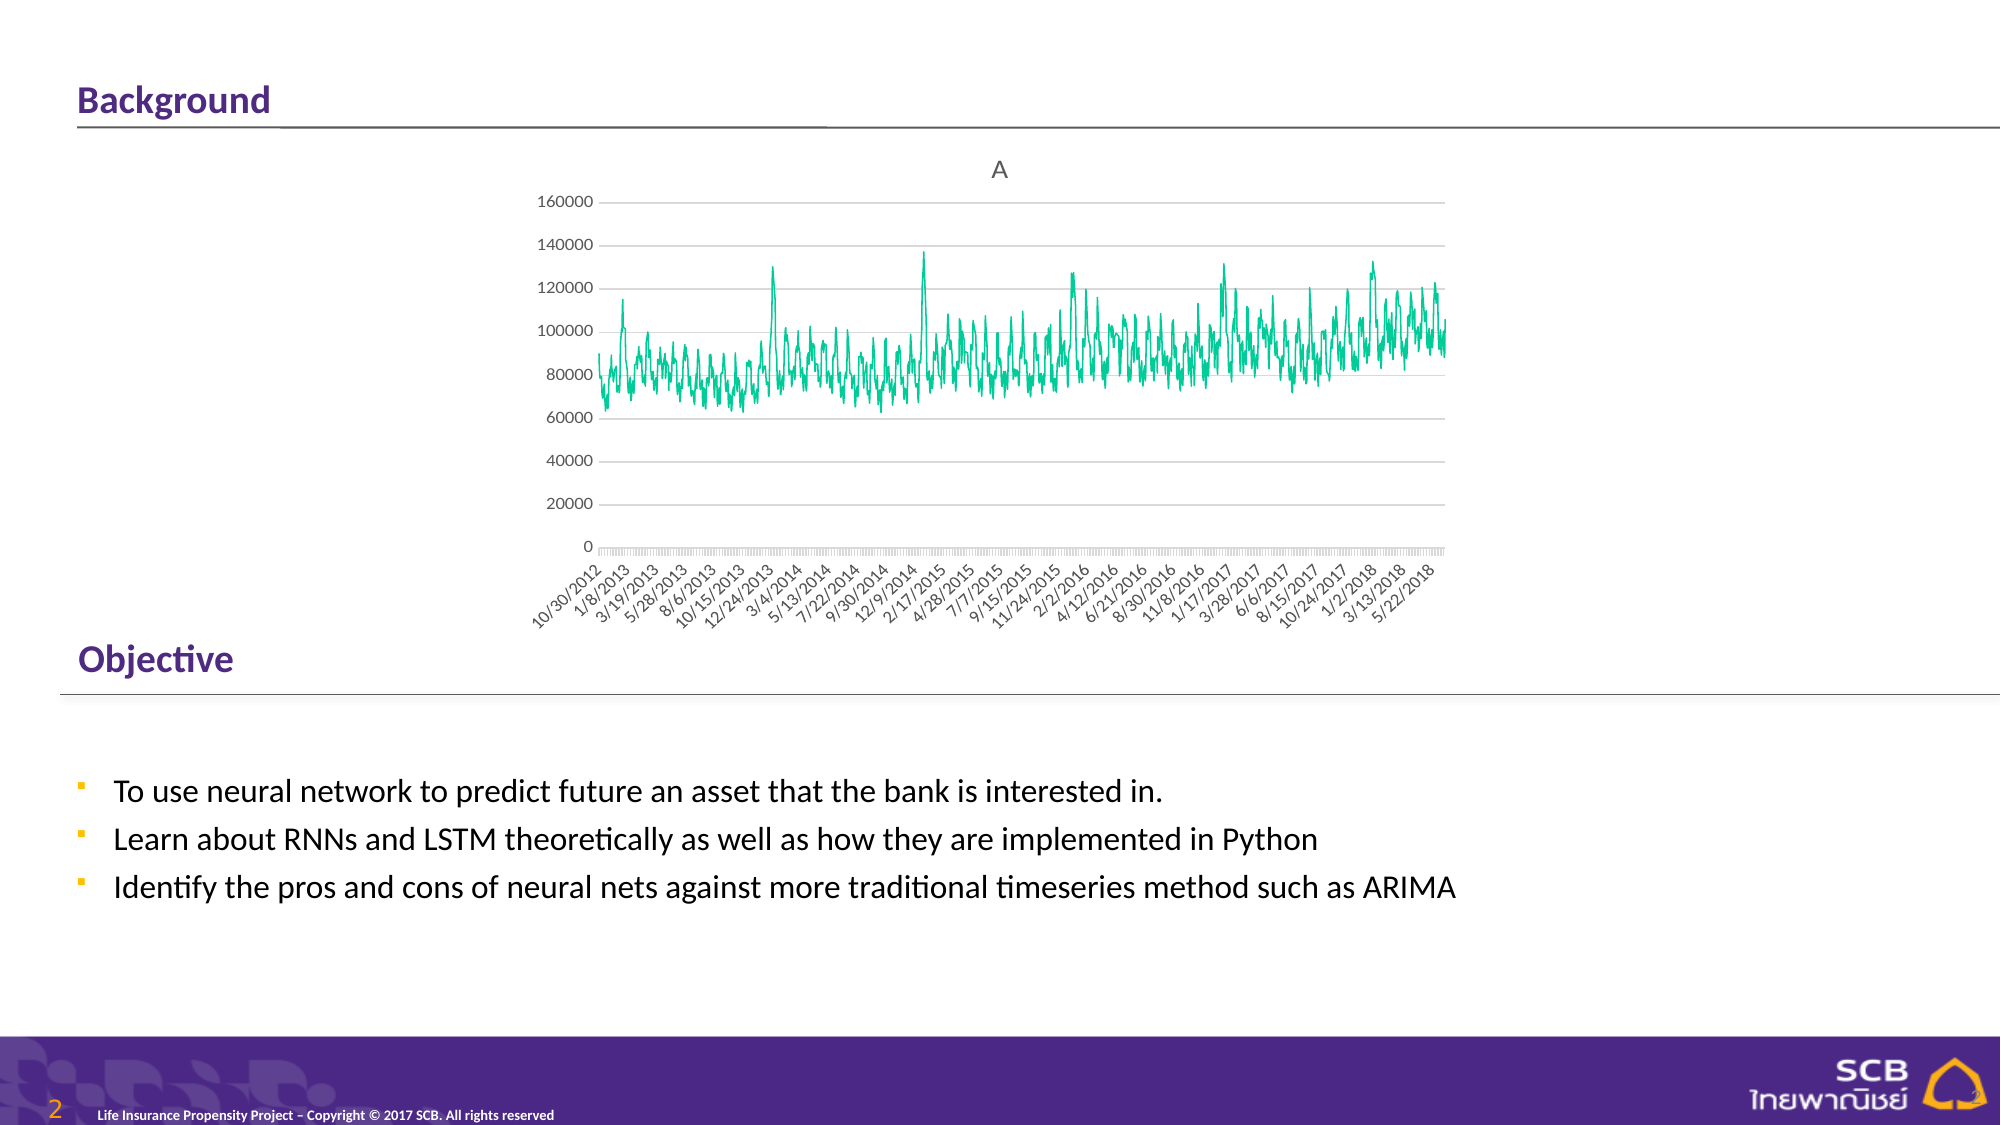

# Background

### Chart:

| Category | A |
|---|---|
| 41212 | 89999.7228325499 |
| 41213 | 82653.0818826299 |
| 41214 | 79489.31486853 |
| 41215 | 78701.48628129 |
| 41218 | 79596.9451894799 |
| 41219 | 72734.43771288 |
| 41220 | 70496.1998622599 |
| 41221 | 69563.54746578 |
| 41222 | 71378.55496056 |
| 41225 | 76044.39027366 |
| 41226 | 69679.84884684 |
| 41227 | 66979.41320196 |
| 41228 | 63564.56184075 |
| 41229 | 66742.52337852 |
| 41232 | 71208.4007223599 |
| 41233 | 64641.1556585099 |
| 41234 | 64996.5789728699 |
| 41235 | 69862.0421784899 |
| 41236 | 77802.4190014199 |
| 41239 | 83078.3772013199 |
| 41240 | 79373.7294477599 |
| 41241 | 82842.9153313799 |
| 41242 | 89519.48298606 |
| 41243 | 83456.2333557299 |
| 41246 | 80228.1334623899 |
| 41247 | 77091.23627763 |
| 41249 | 80205.54720624 |
| 41250 | 82469.5059553499 |
| 41254 | 84303.1746553799 |
| 41255 | 74369.7172289999 |
| 41256 | 72310.3828960199 |
| 41257 | 75356.59301436 |
| 41260 | 75320.29132851 |
| 41261 | 72064.60862391 |
| 41262 | 72977.00146005 |
| 41263 | 77789.10317025 |
| 41264 | 94201.75965189 |
| 41267 | 101699.35704855 |
| 41268 | 99843.34267809 |
| 41269 | 111885.049179269 |
| 41270 | 115242.977541959 |
| 41271 | 102404.78480184 |
| 41276 | 101635.319068799 |
| 41277 | 87205.67844753 |
| 41278 | 86610.9083863499 |
| 41281 | 82126.44838923 |
| 41282 | 76180.81156515 |
| 41283 | 72936.74726391 |
| 41284 | 71851.39747149 |
| 41285 | 74896.83202476 |
| 41288 | 79221.81778548 |
| 41289 | 70345.66425951 |
| 41290 | 68352.67833744 |
| 41291 | 69138.5578838699 |
| 41292 | 75284.42779749 |
| 41295 | 77561.0289350399 |
| 41296 | 72256.05062256 |
| 41297 | 71716.54899834 |
| 41298 | 77200.6967991 |
| 41299 | 84988.6567538399 |
| 41302 | 85305.6433617899 |
| 41303 | 86134.8400884599 |
| 41304 | 88781.3099154899 |
| 41305 | 83111.11121532 |
| 41306 | 85788.71096058 |
| 41309 | 93440.25851346 |
| 41310 | 88955.6426138999 |
| 41311 | 90359.18461596 |
| 41312 | 87362.38981389 |
| 41313 | 86165.01838773 |
| 41316 | 89172.6066306 |
| 41317 | 79868.72793525 |
| 41318 | 77165.14884738 |
| 41319 | 76766.3475493799 |
| 41320 | 77814.50605356 |
| 41323 | 80346.07776003 |
| 41324 | 76149.35010066 |
| 41325 | 75113.27096136 |
| 41326 | 84605.0750862 |
| 41327 | 95325.6456786299 |
| 41331 | 100185.46360371 |
| 41332 | 97974.1868189399 |
| 41333 | 88320.12583665 |
| 41334 | 91874.9712436799 |
| 41337 | 91705.23025077 |
| 41338 | 82323.75690333 |
| 41339 | 81408.83598735 |
| 41340 | 78067.74076929 |
| 41341 | 81606.53176707 |
| 41344 | 81793.44731928 |
| 41345 | 74400.34209999 |
| 41346 | 73161.09354345 |
| 41347 | 75117.5381775299 |
| 41348 | 76997.93150856 |
| 41351 | 78982.1054450699 |
| 41352 | 74314.00746885 |
| 41353 | 71403.9389125499 |
| 41354 | 76033.3413153899 |
| 41355 | 87490.5532730399 |
| 41358 | 87128.1956629499 |
| 41359 | 85141.6734058199 |
| 41360 | 87268.2897095699 |
| 41361 | 93163.7581155299 |
| 41364 | 84622.49042319 |
| 41365 | 85703.06543175 |
| 41366 | 78650.66353782 |
| 41367 | 79445.4783477 |
| 41368 | 83800.6767545399 |
| 41369 | 85784.2137550499 |
| 41373 | 90263.73264993 |
| 41374 | 78693.1031435099 |
| 41375 | 79838.097108 |
| 41376 | 86646.1452344399 |
| 41381 | 84280.35615672 |
| 41382 | 73091.32341894 |
| 41383 | 81514.4066870099 |
| 41386 | 80557.11765966 |
| 41387 | 76963.9034124899 |
| 41388 | 77906.14980789 |
| 41389 | 81144.3645199799 |
| 41390 | 87658.34002794 |
| 41393 | 95579.9408861699 |
| 41394 | 85460.71754475 |
| 41396 | 86263.47681456 |
| 41397 | 87803.44351509 |
| 41401 | 86393.6648110799 |
| 41402 | 74719.2082678799 |
| 41403 | 71164.7800808099 |
| 41404 | 74439.26552577 |
| 41407 | 76679.52809703 |
| 41408 | 72821.16110856 |
| 41409 | 67893.72575043 |
| 41410 | 68032.4279607599 |
| 41411 | 72590.7003376499 |
| 41414 | 78403.93578843 |
| 41415 | 73968.8439791999 |
| 41416 | 78212.0926814999 |
| 41417 | 86880.72200484 |
| 41421 | 94360.9842983099 |
| 41422 | 86802.45519798 |
| 41423 | 89321.70457131 |
| 41424 | 93137.51178723 |
| 41425 | 90077.1654639599 |
| 41428 | 88464.42125781 |
| 41429 | 81748.00998102 |
| 41430 | 75164.17303413 |
| 41431 | 75662.1152873699 |
| 41432 | 79564.4274122699 |
| 41435 | 79263.82279098 |
| 41436 | 71824.02398076 |
| 41437 | 70406.57491125 |
| 41438 | 71216.45535501 |
| 41439 | 72937.4073208199 |
| 41442 | 72585.80111598 |
| 41443 | 67924.7033766599 |
| 41444 | 67452.2676767399 |
| 41445 | 66544.3203427199 |
| 41446 | 74695.15256196 |
| 41449 | 80974.6218481199 |
| 41450 | 73908.4852505999 |
| 41451 | 81657.66288936 |
| 41452 | 88363.0798331699 |
| 41453 | 92161.3305627 |
| 41457 | 84525.3666011099 |
| 41458 | 75256.0547437799 |
| 41459 | 73523.3450654099 |
| 41460 | 73958.9572777199 |
| 41463 | 78003.71616939 |
| 41464 | 69720.9178416 |
| 41465 | 65996.5916979 |
| 41466 | 65763.5218885199 |
| 41467 | 74374.11028728 |
| 41470 | 73241.7300101999 |
| 41471 | 65202.6168773099 |
| 41472 | 64524.96581286 |
| 41473 | 70464.6549448499 |
| 41474 | 78714.1698508199 |
| 41478 | 78997.65978885 |
| 41479 | 75223.1573988599 |
| 41480 | 76953.3462549299 |
| 41481 | 89384.1901698899 |
| 41484 | 89802.7904532299 |
| 41485 | 88380.21715749 |
| 41486 | 78931.00790085 |
| 41487 | 79476.6220910399 |
| 41488 | 83955.1082813699 |
| 41491 | 81439.3701273 |
| 41492 | 73944.4393084499 |
| 41493 | 69764.32452096 |
| 41494 | 73488.65732361 |
| 41495 | 77274.84878898 |
| 41498 | 80065.5938436 |
| 41499 | 80065.5938436 |
| 41500 | 68481.72200394 |
| 41501 | 65735.42974584 |
| 41502 | 71143.28368326 |
| 41505 | 74352.91645203 |
| 41506 | 66755.7411933 |
| 41507 | 67080.1591507799 |
| 41508 | 72897.0463975199 |
| 41509 | 80731.5190516199 |
| 41512 | 81585.36599925 |
| 41513 | 80894.5002239999 |
| 41514 | 80894.5002239999 |
| 41515 | 90256.8224697 |
| 41516 | 89963.19290157 |
| 41519 | 82402.1734077 |
| 41520 | 75668.95963884 |
| 41521 | 73020.98281428 |
| 41522 | 72509.40362829 |
| 41523 | 75338.94849879 |
| 41526 | 77894.4251320199 |
| 41527 | 67216.59883335 |
| 41528 | 65179.90040256 |
| 41529 | 67871.41641093 |
| 41530 | 71441.27703306 |
| 41533 | 70068.37786086 |
| 41534 | 63916.5515844899 |
| 41535 | 63541.2858523499 |
| 41536 | 66648.3002860799 |
| 41537 | 72266.54490747 |
| 41540 | 74709.4977013499 |
| 41541 | 71501.24012424 |
| 41542 | 70731.38557692 |
| 41543 | 77184.20822502 |
| 41544 | 90481.0465700999 |
| 41547 | 78920.5976980199 |
| 41548 | 73783.0689381 |
| 41549 | 72542.5423616999 |
| 41550 | 78273.9576459899 |
| 41551 | 79008.39320409 |
| 41554 | 77204.2543483499 |
| 41555 | 68860.29781362 |
| 41556 | 65310.19753968 |
| 41557 | 66462.9690263099 |
| 41558 | 70962.5459052899 |
| 41561 | 73778.55650253 |
| 41562 | 65997.5775616499 |
| 41563 | 62969.7141782099 |
| 41564 | 65842.10235213 |
| 41565 | 70868.0946859199 |
| 41568 | 72931.12137399 |
| 41569 | 71361.75064032 |
| 41571 | 77660.21861502 |
| 41572 | 86116.3624863899 |
| 41575 | 84426.59349657 |
| 41576 | 85985.3138925899 |
| 41577 | 87163.1664893699 |
| 41578 | 84035.22411153 |
| 41579 | 86571.0647951699 |
| 41582 | 86555.29030371 |
| 41583 | 74435.63982555 |
| 41584 | 72329.2356631799 |
| 41585 | 71117.0795299499 |
| 41586 | 74125.52019729 |
| 41589 | 76173.74349333 |
| 41590 | 69636.44822157 |
| 41591 | 67123.9897005599 |
| 41592 | 69383.98896198 |
| 41593 | 70208.7567458699 |
| 41596 | 73676.31341772 |
| 41597 | 69306.2947772099 |
| 41598 | 67204.2156686399 |
| 41599 | 70425.2221837199 |
| 41600 | 82324.23361554 |
| 41603 | 84765.28578912 |
| 41604 | 83193.2371035 |
| 41605 | 85875.0819422399 |
| 41606 | 93207.99481842 |
| 41607 | 95969.4393257999 |
| 41610 | 88305.2833740599 |
| 41611 | 81151.87231149 |
| 41612 | 82284.5493016499 |
| 41614 | 84122.3205563099 |
| 41617 | 84392.23376889 |
| 41619 | 78125.2958845799 |
| 41620 | 75834.9941118899 |
| 41621 | 77143.4750905799 |
| 41624 | 76635.23229972 |
| 41625 | 71008.64832126 |
| 41626 | 70329.36170466 |
| 41627 | 78127.03516539 |
| 41628 | 91753.01244054 |
| 41631 | 99479.1823387499 |
| 41632 | 103804.38623298 |
| 41633 | 107017.50889416 |
| 41634 | 125165.88665166 |
| 41635 | 130459.65710796 |
| 41641 | 114864.081057599 |
| 41642 | 93594.38438091 |
| 41645 | 88081.31501241 |
| 41646 | 78481.26022329 |
| 41647 | 74864.9610456599 |
| 41648 | 73680.72483744 |
| 41649 | 76809.06679245 |
| 41652 | 82212.57584964 |
| 41653 | 76536.36453933 |
| 41654 | 71325.1134419099 |
| 41655 | 71204.49653001 |
| 41656 | 75980.6755584899 |
| 41659 | 79773.32881713 |
| 41660 | 76174.44534933 |
| 41661 | 73377.37119528 |
| 41662 | 78053.8160526 |
| 41663 | 91151.0621488499 |
| 41666 | 101806.68563829 |
| 41667 | 102145.355712719 |
| 41668 | 95987.56497603 |
| 41669 | 98903.60800938 |
| 41670 | 98923.86263388 |
| 41673 | 93838.72677762 |
| 41674 | 86989.34254101 |
| 41675 | 80423.6628215099 |
| 41676 | 82734.4796219399 |
| 41677 | 81391.72401342 |
| 41680 | 82084.0625739 |
| 41681 | 74910.66711288 |
| 41682 | 75851.3039236499 |
| 41683 | 80856.16251387 |
| 41687 | 84302.3902246499 |
| 41688 | 79204.09562901 |
| 41689 | 78095.0973116399 |
| 41690 | 80197.1434229399 |
| 41691 | 91078.50498621 |
| 41694 | 93745.01094498 |
| 41695 | 90831.0458762999 |
| 41696 | 92883.990219 |
| 41697 | 100743.47573709 |
| 41698 | 94017.39227238 |
| 41701 | 90632.10801279 |
| 41702 | 84802.05137226 |
| 41703 | 79170.6361347 |
| 41704 | 81823.01967642 |
| 41705 | 81265.9031056499 |
| 41708 | 83670.97861578 |
| 41709 | 75880.38610125 |
| 41710 | 72848.37174591 |
| 41711 | 75423.6398250599 |
| 41712 | 80313.50965788 |
| 41715 | 79362.6262276499 |
| 41716 | 74640.9313774799 |
| 41717 | 72848.7181980899 |
| 41718 | 75337.98333 |
| 41719 | 88268.9695185599 |
| 41722 | 90540.96083061 |
| 41723 | 85126.8912238199 |
| 41724 | 85681.0070957699 |
| 41725 | 91195.6473541499 |
| 41726 | 102888.337136099 |
| 41729 | 94479.2714523599 |
| 41730 | 89366.69806101 |
| 41731 | 86880.67972443 |
| 41732 | 89023.83371904 |
| 41733 | 94886.5864559399 |
| 41737 | 93510.6228672299 |
| 41738 | 82162.10955768 |
| 41739 | 81951.6528651299 |
| 41740 | 85557.61683084 |
| 41745 | 85002.22690083 |
| 41746 | 77235.03517731 |
| 41747 | 78709.44556038 |
| 41750 | 79331.31045717 |
| 41751 | 74635.05187245 |
| 41752 | 75353.0238141299 |
| 41753 | 81230.8263197999 |
| 41754 | 92912.8736276099 |
| 41757 | 95731.5194997299 |
| 41758 | 96322.60905246 |
| 41759 | 90675.06858858 |
| 41761 | 94713.7569252 |
| 41765 | 94168.33162431 |
| 41766 | 79315.52244402 |
| 41767 | 76408.76734692 |
| 41768 | 79592.46759534 |
| 41771 | 82107.00623037 |
| 41773 | 80339.47707795 |
| 41774 | 74314.2024224999 |
| 41775 | 76132.01054052 |
| 41778 | 79973.2330338 |
| 41779 | 72678.28359705 |
| 41780 | 71699.3043894899 |
| 41781 | 74045.16731091 |
| 41782 | 88759.34614416 |
| 41785 | 90043.76577837 |
| 41786 | 88609.39628664 |
| 41787 | 91439.2512630599 |
| 41788 | 99378.23587173 |
| 41789 | 102363.55643562 |
| 41792 | 92884.6354363499 |
| 41793 | 87210.81773991 |
| 41794 | 80966.1468840599 |
| 41795 | 76754.13966111 |
| 41796 | 78851.7517701 |
| 41799 | 81641.7597545399 |
| 41800 | 73168.70478333 |
| 41801 | 69925.3242871799 |
| 41802 | 70625.34392325 |
| 41803 | 74218.08950706 |
| 41806 | 75057.75235482 |
| 41807 | 68289.0048189 |
| 41808 | 67081.27610793 |
| 41809 | 70350.10605366 |
| 41810 | 78042.9409177499 |
| 41813 | 81559.9520230199 |
| 41814 | 80233.8114281999 |
| 41815 | 78723.12342033 |
| 41816 | 86189.1252375599 |
| 41817 | 101201.74600395 |
| 41820 | 94796.43314613 |
| 41822 | 86186.0989344299 |
| 41823 | 80985.8223274799 |
| 41824 | 81307.04339442 |
| 41827 | 80134.1605779599 |
| 41828 | 73902.8409075 |
| 41829 | 74614.6943907 |
| 41830 | 77965.78580949 |
| 41834 | 80121.0105069599 |
| 41835 | 69697.93299396 |
| 41836 | 65510.0438803499 |
| 41837 | 65847.52197873 |
| 41838 | 72089.6756547 |
| 41841 | 75174.61743858 |
| 41842 | 70188.97166388 |
| 41843 | 70680.5975626499 |
| 41844 | 77812.85042466 |
| 41845 | 88720.6820937299 |
| 41848 | 88635.9047600699 |
| 41849 | 89373.7872633299 |
| 41850 | 90839.58348981 |
| 41851 | 85666.1197775999 |
| 41852 | 88762.46110431 |
| 41855 | 88384.37655075 |
| 41856 | 76699.40917641 |
| 41857 | 74194.22315058 |
| 41858 | 79589.35449495 |
| 41859 | 80375.2296318 |
| 41864 | 86198.8906390499 |
| 41865 | 74323.20268131 |
| 41866 | 71124.92693232 |
| 41869 | 73074.0915144 |
| 41870 | 69519.4456716899 |
| 41871 | 67147.12881279 |
| 41872 | 72260.18160213 |
| 41873 | 85108.1126659799 |
| 41876 | 84817.51519908 |
| 41877 | 83076.45782508 |
| 41878 | 85044.4288966499 |
| 41879 | 91176.8923653 |
| 41880 | 97517.44298454 |
| 41883 | 88665.14517108 |
| 41884 | 78376.4744499299 |
| 41885 | 76589.96272095 |
| 41886 | 77963.3639251799 |
| 41887 | 73762.6378373999 |
| 41890 | 80075.44160325 |
| 41891 | 70748.63627874 |
| 41892 | 66496.13702745 |
| 41893 | 68994.88073712 |
| 41894 | 72807.34202559 |
| 41897 | 73369.1756838899 |
| 41898 | 65276.72142042 |
| 41899 | 62811.5083187099 |
| 41900 | 66808.7727557999 |
| 41901 | 74762.82988698 |
| 41904 | 77167.7603149499 |
| 41905 | 73070.8967748 |
| 41906 | 76125.90325116 |
| 41907 | 78738.1921460699 |
| 41908 | 95795.40063654 |
| 41911 | 97337.1629236499 |
| 41912 | 81706.7764352699 |
| 41913 | 76603.81565718 |
| 41914 | 79268.8596480299 |
| 41915 | 83759.28717414 |
| 41918 | 84206.2086265799 |
| 41919 | 75847.6494311999 |
| 41920 | 72299.13947667 |
| 41921 | 73215.8333670299 |
| 41922 | 74366.18554809 |
| 41925 | 78389.0693214 |
| 41926 | 71348.4377135099 |
| 41927 | 66264.8842914299 |
| 41928 | 68547.55851408 |
| 41929 | 73341.8086397399 |
| 41932 | 76389.90701298 |
| 41933 | 70765.08565326 |
| 41934 | 78816.66248862 |
| 41936 | 90783.63973209 |
| 41939 | 91018.06214985 |
| 41940 | 85178.0308343099 |
| 41941 | 87841.31063052 |
| 41942 | 92552.1620180399 |
| 41943 | 93968.8641196199 |
| 41946 | 90584.2457416199 |
| 41947 | 82088.15914509 |
| 41948 | 75880.1133362399 |
| 41949 | 76612.79314326 |
| 41950 | 78745.6871276399 |
| 41953 | 79303.0066691399 |
| 41954 | 71854.88341101 |
| 41955 | 68908.95381492 |
| 41956 | 70934.97375492 |
| 41957 | 74020.87518597 |
| 41960 | 73621.17166269 |
| 41961 | 69196.91504262 |
| 41962 | 66964.88209479 |
| 41963 | 69249.7891256399 |
| 41964 | 84493.62832386 |
| 41967 | 86488.58227944 |
| 41968 | 80950.72273257 |
| 41969 | 85477.7454423899 |
| 41970 | 93500.2243614 |
| 41971 | 99091.3246854899 |
| 41974 | 88712.2983508499 |
| 41975 | 81157.43714334 |
| 41976 | 83150.31685296 |
| 41977 | 87039.00183777 |
| 41981 | 87636.92729013 |
| 41982 | 77158.0160577 |
| 41984 | 74711.95095246 |
| 41985 | 76080.1604646899 |
| 41988 | 76163.52568575 |
| 41989 | 69271.82127369 |
| 41990 | 67438.2236430599 |
| 41991 | 72376.16367081 |
| 41992 | 86764.9563870899 |
| 41995 | 85849.89331095 |
| 41996 | 88156.1044290899 |
| 41997 | 97439.2634246399 |
| 41998 | 100858.54762077 |
| 41999 | 120714.31072026 |
| 42002 | 130422.99276285 |
| 42003 | 137238.67903893 |
| 42009 | 105121.92704856 |
| 42010 | 88259.39295552 |
| 42011 | 78750.94507071 |
| 42012 | 77862.50095788 |
| 42013 | 80366.5982254799 |
| 42016 | 82154.0593968 |
| 42017 | 75974.3050812299 |
| 42018 | 72408.32873742 |
| 42019 | 71878.36350636 |
| 42020 | 77932.24983987 |
| 42023 | 80074.0637934899 |
| 42024 | 73967.0241630299 |
| 42025 | 76200.00425205 |
| 42026 | 79636.71607554 |
| 42027 | 91004.42639439 |
| 42030 | 89397.3673229399 |
| 42031 | 87115.70390208 |
| 42032 | 87977.10476004 |
| 42033 | 99416.0312265 |
| 42035 | 95084.01941856 |
| 42037 | 90008.4119599199 |
| 42038 | 84152.21256753 |
| 42039 | 80961.2432927399 |
| 42040 | 80132.7426428399 |
| 42045 | 78572.7371006399 |
| 42046 | 74102.9144570099 |
| 42047 | 84634.45473861 |
| 42048 | 93202.9696775699 |
| 42051 | 91377.1262577899 |
| 42052 | 79130.29259061 |
| 42053 | 76314.83798142 |
| 42054 | 80004.62141775 |
| 42055 | 93688.1294104199 |
| 42058 | 95206.1935383899 |
| 42059 | 95438.7639448499 |
| 42060 | 97213.9532454899 |
| 42061 | 105779.9495901 |
| 42062 | 108498.02383833 |
| 42065 | 97051.7113658099 |
| 42066 | 92355.5327782199 |
| 42068 | 92073.8983560599 |
| 42069 | 96454.4742295499 |
| 42072 | 89682.66488895 |
| 42073 | 79986.59781852 |
| 42074 | 76325.17472346 |
| 42075 | 77229.76234089 |
| 42076 | 83939.1564902399 |
| 42079 | 81536.2157797199 |
| 42080 | 75592.13942646 |
| 42081 | 72804.7301380799 |
| 42082 | 75925.6992568199 |
| 42083 | 86288.8806516599 |
| 42086 | 86594.15938122 |
| 42087 | 83689.8382477199 |
| 42088 | 82918.1236915499 |
| 42089 | 86951.8623729899 |
| 42090 | 106266.12007647 |
| 42093 | 104477.18623782 |
| 42094 | 90750.4707604799 |
| 42095 | 85665.84150087 |
| 42096 | 88233.92827413 |
| 42097 | 100580.894794769 |
| 42101 | 96826.96304895 |
| 42102 | 85928.6623996799 |
| 42103 | 90565.7282379299 |
| 42104 | 91091.72056125 |
| 42110 | 90504.85841928 |
| 42111 | 84022.53666912 |
| 42114 | 82120.08057942 |
| 42115 | 77523.6337591499 |
| 42116 | 74756.53751475 |
| 42117 | 78804.57067305 |
| 42118 | 94288.90649403 |
| 42121 | 94264.11773811 |
| 42122 | 91836.0482470799 |
| 42123 | 105514.832759339 |
| 42124 | 105582.640767359 |
| 42130 | 98258.16244128 |
| 42131 | 83207.4894540599 |
| 42132 | 84226.37893611 |
| 42135 | 83428.6808165699 |
| 42136 | 76581.04358463 |
| 42137 | 72395.6962102199 |
| 42138 | 73440.90996852 |
| 42139 | 76345.9754302199 |
| 42142 | 78566.0188457699 |
| 42143 | 74299.72260402 |
| 42144 | 70364.6032409399 |
| 42145 | 74189.23079907 |
| 42146 | 90506.5395826499 |
| 42149 | 88315.62044529 |
| 42150 | 87290.95027947 |
| 42151 | 89225.8574548199 |
| 42152 | 97137.1921333199 |
| 42153 | 107655.279596879 |
| 42157 | 94189.38664695 |
| 42158 | 82573.17930687 |
| 42159 | 79550.82572787 |
| 42160 | 81823.98701898 |
| 42163 | 85938.16500054 |
| 42164 | 77808.73448934 |
| 42165 | 71536.6038342 |
| 42166 | 73984.1273359799 |
| 42167 | 80536.92373842 |
| 42170 | 79643.2868774999 |
| 42171 | 71322.94372203 |
| 42172 | 69186.2561403599 |
| 42173 | 72167.6174591699 |
| 42174 | 79489.3448923499 |
| 42177 | 82127.64044028 |
| 42178 | 78467.54705805 |
| 42179 | 79872.0640756499 |
| 42180 | 81475.73757396 |
| 42181 | 99518.00726883 |
| 42184 | 99805.65388395 |
| 42185 | 87801.31095762 |
| 42187 | 84894.3926247 |
| 42188 | 88205.48611656 |
| 42191 | 86452.2721524599 |
| 42192 | 78926.5700907299 |
| 42193 | 75224.4438039 |
| 42194 | 75037.4816730599 |
| 42195 | 79170.77535594 |
| 42198 | 81942.4096075499 |
| 42199 | 75530.2888666799 |
| 42200 | 69769.30815285 |
| 42201 | 72574.62556908 |
| 42202 | 81954.2280091499 |
| 42205 | 78642.17997951 |
| 42206 | 75093.73797183 |
| 42207 | 73579.27275768 |
| 42208 | 78667.83536277 |
| 42209 | 92549.83823169 |
| 42212 | 93809.37575451 |
| 42213 | 89449.65154368 |
| 42214 | 96236.4126538799 |
| 42216 | 107231.719504169 |
| 42219 | 94116.72840825 |
| 42220 | 85494.96242445 |
| 42221 | 78277.34888196 |
| 42222 | 79085.66513754 |
| 42223 | 82961.7169007399 |
| 42226 | 82833.33061554 |
| 42227 | 79567.7730584699 |
| 42229 | 80298.63376476 |
| 42230 | 82585.2774436799 |
| 42233 | 81037.85868789 |
| 42234 | 75768.1007184 |
| 42235 | 75229.44933057 |
| 42236 | 77699.93192196 |
| 42237 | 88449.05474829 |
| 42240 | 93045.17386185 |
| 42241 | 88021.06610454 |
| 42242 | 88771.9834362299 |
| 42243 | 94691.1630706799 |
| 42244 | 109831.52623104 |
| 42247 | 96387.46187421 |
| 42248 | 89389.29550584 |
| 42249 | 85381.4076400499 |
| 42250 | 85559.3818173899 |
| 42251 | 87325.98612612 |
| 42254 | 86245.19894712 |
| 42255 | 79162.84160136 |
| 42256 | 73992.31734375 |
| 42257 | 72100.6343723399 |
| 42258 | 78065.68434912 |
| 42261 | 80839.29423537 |
| 42262 | 72685.75562229 |
| 42263 | 70172.96636697 |
| 42264 | 71083.9464240599 |
| 42265 | 79333.41211575 |
| 42268 | 80018.9871812399 |
| 42269 | 75156.87468126 |
| 42270 | 75865.48665651 |
| 42271 | 81667.0777791299 |
| 42272 | 99132.89051355 |
| 42275 | 99944.60048445 |
| 42276 | 98131.6299387 |
| 42277 | 88233.2024724299 |
| 42278 | 87006.94906476 |
| 42279 | 88693.17395361 |
| 42282 | 89838.8209380599 |
| 42283 | 81729.20311809 |
| 42284 | 76606.69042692 |
| 42285 | 76557.80910603 |
| 42286 | 80525.1865681499 |
| 42289 | 81009.55362639 |
| 42290 | 76679.04599616 |
| 42291 | 73086.15045891 |
| 42292 | 71652.7943566199 |
| 42293 | 78765.4533240899 |
| 42296 | 80791.63446327 |
| 42297 | 75690.1859929799 |
| 42298 | 80178.99286413 |
| 42299 | 97580.82693045 |
| 42303 | 98586.6343965899 |
| 42304 | 92141.36592762 |
| 42305 | 89558.0133468 |
| 42306 | 97731.43692096 |
| 42307 | 102113.17061649 |
| 42311 | 89421.02485596 |
| 42312 | 103611.33864354 |
| 42313 | 76926.4055126399 |
| 42314 | 83045.9424348 |
| 42317 | 85026.3445019999 |
| 42318 | 76355.8165364399 |
| 42319 | 72914.94180828 |
| 42320 | 72896.43321774 |
| 42321 | 78482.05137684 |
| 42324 | 78710.1767735999 |
| 42325 | 73143.15824316 |
| 42326 | 72275.24973969 |
| 42327 | 75587.72875254 |
| 42328 | 85452.28914084 |
| 42331 | 88670.0954695199 |
| 42332 | 86671.48413534 |
| 42333 | 84018.8122695599 |
| 42334 | 93119.89802655 |
| 42335 | 110435.28204102 |
| 42338 | 94631.8160509799 |
| 42339 | 87972.5448528899 |
| 42340 | 84177.73972053 |
| 42341 | 87457.4945073599 |
| 42342 | 93385.56311952 |
| 42346 | 96222.5010347399 |
| 42347 | 85025.9896370099 |
| 42349 | 89107.3413976499 |
| 42352 | 87134.8593197399 |
| 42353 | 76477.9939686 |
| 42354 | 74582.43007152 |
| 42355 | 76269.11082864 |
| 42356 | 90215.8767413999 |
| 42359 | 93951.7597161599 |
| 42360 | 92680.61982636 |
| 42361 | 99035.15424039 |
| 42362 | 113689.59498087 |
| 42363 | 127389.18821082 |
| 42366 | 116169.67960335 |
| 42367 | 121983.257196329 |
| 42368 | 127719.02704389 |
| 42373 | 111724.971860969 |
| 42374 | 95119.6077059399 |
| 42375 | 88643.2253583 |
| 42376 | 82747.5142527 |
| 42377 | 87129.2766107099 |
| 42380 | 86055.7231115399 |
| 42381 | 79969.37223096 |
| 42382 | 76669.89825903 |
| 42383 | 78157.2020534099 |
| 42384 | 81801.95950566 |
| 42387 | 83272.13594943 |
| 42388 | 78919.7752549799 |
| 42389 | 76763.1064864799 |
| 42390 | 82184.14603347 |
| 42391 | 97158.5347452 |
| 42394 | 95946.41024454 |
| 42395 | 93231.55415067 |
| 42396 | 97763.6082449699 |
| 42397 | 109661.68574184 |
| 42398 | 120047.030416139 |
| 42401 | 108776.553578999 |
| 42402 | 103085.500806629 |
| 42403 | 99045.9816211499 |
| 42404 | 98471.15926437 |
| 42405 | 96246.65248542 |
| 42408 | 93996.30836787 |
| 42409 | 86245.25505492 |
| 42410 | 80431.29740655 |
| 42411 | 80358.08105496 |
| 42415 | 88040.61626628 |
| 42416 | 81156.92251278 |
| 42417 | 77520.62801079 |
| 42418 | 83611.1972395799 |
| 42419 | 99049.40570442 |
| 42423 | 99855.62966766 |
| 42424 | 96838.60755672 |
| 42425 | 99686.4274571399 |
| 42426 | 116192.3501718 |
| 42429 | 102681.638492489 |
| 42430 | 96191.55742086 |
| 42431 | 91666.13912154 |
| 42432 | 89813.8579263899 |
| 42433 | 95620.2395463899 |
| 42436 | 91465.01463003 |
| 42437 | 82986.0076460699 |
| 42438 | 78559.57561176 |
| 42439 | 78112.4118798 |
| 42440 | 83197.3288038 |
| 42443 | 86575.82905242 |
| 42444 | 77634.4273823999 |
| 42445 | 74149.5754479899 |
| 42446 | 75947.9532618899 |
| 42447 | 84530.44731108 |
| 42450 | 88318.1116727699 |
| 42451 | 80926.63997412 |
| 42452 | 82290.47687451 |
| 42453 | 87595.3348204199 |
| 42454 | 103844.99318694 |
| 42457 | 101599.16406015 |
| 42458 | 100729.80575676 |
| 42459 | 100335.62221902 |
| 42460 | 97610.76618987 |
| 42461 | 103093.0650531 |
| 42464 | 101914.76106468 |
| 42465 | 93024.62574039 |
| 42467 | 93035.33351268 |
| 42468 | 97871.07581199 |
| 42471 | 99401.01794991 |
| 42472 | 99603.1965989099 |
| 42478 | 98148.26509893 |
| 42479 | 86625.57873354 |
| 42480 | 79803.3534697799 |
| 42481 | 96610.5992895599 |
| 42482 | 81023.00354418 |
| 42485 | 96212.28903708 |
| 42486 | 92287.01174295 |
| 42487 | 93988.8346569299 |
| 42488 | 103617.983074169 |
| 42489 | 108240.444095189 |
| 42493 | 102784.55628528 |
| 42494 | 106108.2666909 |
| 42499 | 100158.89484216 |
| 42500 | 83268.9139515 |
| 42501 | 77058.57422634 |
| 42502 | 77628.3784850699 |
| 42503 | 83956.21375779 |
| 42507 | 77703.57227295 |
| 42508 | 80683.2049173 |
| 42509 | 91707.37147902 |
| 42513 | 95389.492137 |
| 42514 | 89392.3544351399 |
| 42515 | 86110.6606471799 |
| 42516 | 91005.1610764799 |
| 42517 | 108344.66941359 |
| 42520 | 106319.10781215 |
| 42521 | 94089.0140010899 |
| 42522 | 88326.27277194 |
| 42523 | 87371.69478216 |
| 42524 | 91314.0545199299 |
| 42527 | 93034.4420835599 |
| 42528 | 83829.7470068999 |
| 42529 | 77745.5028151799 |
| 42530 | 77027.7492036899 |
| 42531 | 82067.7883773599 |
| 42534 | 86801.6806542299 |
| 42535 | 78603.31625778 |
| 42537 | 75124.35796122 |
| 42538 | 80602.4436898799 |
| 42541 | 84450.8792942399 |
| 42542 | 78472.70785821 |
| 42543 | 77542.55466276 |
| 42544 | 82981.94714511 |
| 42545 | 100471.39206621 |
| 42548 | 99109.37060862 |
| 42549 | 96646.1211606899 |
| 42550 | 107483.081141249 |
| 42551 | 105808.720483559 |
| 42555 | 99261.4214372999 |
| 42556 | 89332.9980491399 |
| 42557 | 82514.5684128899 |
| 42558 | 82057.0209326399 |
| 42559 | 87828.85838304 |
| 42562 | 88104.27181395 |
| 42563 | 78971.7794517299 |
| 42564 | 77540.6361866699 |
| 42565 | 83504.3039384399 |
| 42566 | 87315.17968653 |
| 42571 | 89166.88668504 |
| 42572 | 81156.5820325199 |
| 42573 | 98110.0347718499 |
| 42576 | 96903.0667809299 |
| 42577 | 91756.67814648 |
| 42578 | 93394.92277287 |
| 42579 | 99760.96018467 |
| 42580 | 108779.401114619 |
| 42583 | 98880.52609029 |
| 42584 | 89626.19506608 |
| 42585 | 85262.8038586499 |
| 42586 | 84584.36991672 |
| 42587 | 85891.62812859 |
| 42590 | 91377.72420378 |
| 42591 | 83404.07586603 |
| 42592 | 80679.29803131 |
| 42593 | 88160.74366542 |
| 42597 | 89118.52259808 |
| 42598 | 77983.69206285 |
| 42599 | 73931.8033730699 |
| 42600 | 76243.9011924599 |
| 42601 | 85240.83632736 |
| 42604 | 88079.69613396 |
| 42605 | 82468.92861717 |
| 42606 | 81888.49445013 |
| 42607 | 88858.3482134699 |
| 42608 | 104215.747258589 |
| 42611 | 105791.983470179 |
| 42612 | 99882.04485747 |
| 42613 | 89508.2767842299 |
| 42614 | 88189.79673618 |
| 42615 | 93963.8517949799 |
| 42618 | 92811.82588908 |
| 42619 | 83380.61046003 |
| 42620 | 78855.8307519599 |
| 42621 | 78044.63393817 |
| 42622 | 83544.3555948 |
| 42625 | 85753.99853829 |
| 42626 | 78207.97921638 |
| 42627 | 74169.28403334 |
| 42628 | 72903.9271734599 |
| 42629 | 81261.9345587699 |
| 42632 | 83100.8982999299 |
| 42633 | 75830.310708 |
| 42634 | 75437.74778964 |
| 42635 | 79879.9752565199 |
| 42636 | 93827.1853896 |
| 42639 | 95053.8879888 |
| 42640 | 90770.5199693099 |
| 42641 | 91601.23329336 |
| 42642 | 100301.226837779 |
| 42643 | 97931.4290736599 |
| 42646 | 97931.4290736599 |
| 42647 | 88817.95105326 |
| 42648 | 80524.82763006 |
| 42649 | 81557.10111048 |
| 42650 | 88415.5057309799 |
| 42653 | 87126.40681593 |
| 42654 | 79777.44978963 |
| 42655 | 75115.0025443199 |
| 42656 | 93589.4431761599 |
| 42657 | 85850.98053246 |
| 42660 | 83568.3055080599 |
| 42661 | 83568.3055080599 |
| 42662 | 75365.4771065999 |
| 42663 | 80434.78990101 |
| 42664 | 99233.3801328299 |
| 42668 | 96667.3529048999 |
| 42669 | 91294.41379065 |
| 42670 | 96305.81943789 |
| 42671 | 113455.61258466 |
| 42674 | 101035.29403599 |
| 42675 | 91968.3320661 |
| 42676 | 88303.98722577 |
| 42677 | 88091.14675599 |
| 42678 | 91109.82407265 |
| 42681 | 93706.2742945499 |
| 42682 | 83608.10404104 |
| 42683 | 79524.3968031599 |
| 42684 | 77691.9376409399 |
| 42685 | 83695.2706243499 |
| 42688 | 87294.7877039999 |
| 42689 | 76400.39992254 |
| 42690 | 74030.9391719699 |
| 42691 | 76986.78316569 |
| 42692 | 85628.9476214399 |
| 42695 | 85897.4367809699 |
| 42696 | 79740.0508190999 |
| 42697 | 81461.1231781799 |
| 42698 | 88621.78842711 |
| 42699 | 103611.33864354 |
| 42702 | 102583.741466819 |
| 42703 | 101804.171903489 |
| 42704 | 90772.02600963 |
| 42705 | 91937.37972555 |
| 42706 | 98210.0422092 |
| 42710 | 100428.226152 |
| 42711 | 84669.25480053 |
| 42712 | 83553.4446530999 |
| 42713 | 93481.1310276 |
| 42717 | 95397.0013577699 |
| 42718 | 82647.31115256 |
| 42719 | 80615.32928022 |
| 42720 | 95538.00633276 |
| 42723 | 96838.44046863 |
| 42725 | 93450.51612477 |
| 42726 | 103610.555306939 |
| 42727 | 122620.94102679 |
| 42730 | 115911.880823969 |
| 42731 | 107266.868220479 |
| 42732 | 107612.31422643 |
| 42733 | 123852.152564909 |
| 42734 | 131817.85723305 |
| 42739 | 117519.59549979 |
| 42740 | 99736.8261107999 |
| 42741 | 99582.16945311 |
| 42744 | 97161.22057935 |
| 42745 | 86245.69686072 |
| 42746 | 81744.6900193499 |
| 42747 | 81293.4813211799 |
| 42748 | 85099.64412237 |
| 42751 | 86491.4107166399 |
| 42752 | 79390.22019735 |
| 42753 | 77045.55663177 |
| 42754 | 88162.81501938 |
| 42755 | 101220.937418549 |
| 42758 | 106497.069101549 |
| 42759 | 102995.663424059 |
| 42760 | 100101.43722846 |
| 42761 | 105773.649504989 |
| 42762 | 120376.85123184 |
| 42765 | 117812.59236561 |
| 42766 | 102047.38729827 |
| 42767 | 97112.80890243 |
| 42768 | 95742.25972344 |
| 42769 | 98433.567216 |
| 42772 | 98804.2976735699 |
| 42773 | 87336.9284253 |
| 42774 | 81835.6309665 |
| 42775 | 85192.71288675 |
| 42776 | 93935.6630922 |
| 42780 | 95934.8110782299 |
| 42781 | 81636.60652875 |
| 42782 | 80859.1026355199 |
| 42783 | 88787.1926970599 |
| 42786 | 91466.3892005699 |
| 42787 | 86950.78521156 |
| 42788 | 85000.9649541 |
| 42789 | 93516.2013704399 |
| 42790 | 112054.24159374 |
| 42793 | 111082.364772179 |
| 42794 | 94413.60190287 |
| 42795 | 91663.33764714 |
| 42796 | 92163.61551645 |
| 42797 | 98844.51716505 |
| 42800 | 100114.41513009 |
| 42801 | 87107.78011125 |
| 42802 | 83185.1116123199 |
| 42803 | 85007.91411255 |
| 42804 | 90445.9669253399 |
| 42807 | 93852.64506663 |
| 42808 | 85561.78298283 |
| 42809 | 79204.76140362 |
| 42810 | 81166.06187526 |
| 42811 | 86954.5469270699 |
| 42814 | 89769.13730817 |
| 42815 | 85435.43186775 |
| 42816 | 83276.8515375 |
| 42817 | 90890.17054002 |
| 42818 | 106482.29157465 |
| 42821 | 106777.40183487 |
| 42822 | 101796.83344575 |
| 42823 | 105220.27718736 |
| 42824 | 110691.58767903 |
| 42825 | 106570.03877043 |
| 42828 | 105073.679613029 |
| 42829 | 97441.52940279 |
| 42830 | 96964.61358516 |
| 42832 | 102108.83395467 |
| 42835 | 96642.4906968 |
| 42836 | 93059.7819645 |
| 42837 | 103860.80113656 |
| 42842 | 97830.07715586 |
| 42843 | 85849.68534678 |
| 42844 | 83106.04321536 |
| 42846 | 97383.4499885699 |
| 42849 | 101572.14479919 |
| 42850 | 94610.09340312 |
| 42851 | 97605.8480150699 |
| 42853 | 117049.879280579 |
| 42858 | 92476.7032222199 |
| 42859 | 89242.5571169999 |
| 42860 | 92885.3400333 |
| 42863 | 95939.2517876399 |
| 42864 | 88239.389901 |
| 42867 | 88732.5408321899 |
| 42870 | 87039.7914843 |
| 42871 | 80058.9162459599 |
| 42872 | 77825.2983120599 |
| 42873 | 79594.64749794 |
| 42874 | 88119.6350969999 |
| 42877 | 89240.34447162 |
| 42878 | 84239.2440166499 |
| 42879 | 85858.22190789 |
| 42880 | 89062.0108317299 |
| 42881 | 104713.49844954 |
| 42884 | 105844.52288838 |
| 42885 | 102695.031747239 |
| 42886 | 93323.42034411 |
| 42888 | 94578.89509845 |
| 42891 | 96149.8945010699 |
| 42892 | 86131.4039691599 |
| 42893 | 80096.5339020599 |
| 42894 | 77917.31973948 |
| 42895 | 82171.06732167 |
| 42898 | 84200.14717995 |
| 42899 | 75485.9517253199 |
| 42900 | 72334.61969325 |
| 42901 | 72007.6932558599 |
| 42902 | 79093.04866896 |
| 42905 | 84304.2419028899 |
| 42906 | 76121.5358208299 |
| 42907 | 76790.79946392 |
| 42908 | 83577.0784870199 |
| 42909 | 98242.89146904 |
| 42912 | 99729.83166552 |
| 42913 | 95172.56384004 |
| 42914 | 97092.5072955599 |
| 42915 | 105795.258257069 |
| 42916 | 106368.16669353 |
| 42919 | 101220.155064809 |
| 42920 | 90786.56359413 |
| 42921 | 81906.8056400099 |
| 42922 | 83906.9207475599 |
| 42923 | 90703.3865506499 |
| 42927 | 94441.1284411499 |
| 42928 | 80734.5156058499 |
| 42929 | 77920.1127173999 |
| 42930 | 83866.8220462499 |
| 42933 | 83304.88198224 |
| 42934 | 76211.77578918 |
| 42935 | 76383.50122146 |
| 42936 | 77393.82032628 |
| 42937 | 91543.94035911 |
| 42940 | 94291.97701671 |
| 42941 | 87609.2267600999 |
| 42942 | 96099.7815256499 |
| 42943 | 120720.26062812 |
| 42947 | 106043.01726516 |
| 42950 | 87456.57683721 |
| 42951 | 91845.1459122299 |
| 42954 | 95139.01842261 |
| 42955 | 83522.70393342 |
| 42957 | 79279.8171398999 |
| 42958 | 86645.0214050699 |
| 42956 | 77882.4330160199 |
| 42962 | 90395.0139152999 |
| 42963 | 77818.7774631599 |
| 42964 | 74999.40050703 |
| 42965 | 84056.0045243999 |
| 42968 | 88154.5399110899 |
| 42969 | 81060.5466430199 |
| 42970 | 80399.28059637 |
| 42971 | 86595.2543684399 |
| 42972 | 100187.24468595 |
| 42975 | 100550.153548259 |
| 42976 | 100518.13299837 |
| 42977 | 100647.97302111 |
| 42978 | 96796.21695783 |
| 42979 | 97696.5404401499 |
| 42982 | 101276.630079779 |
| 42983 | 87194.76459312 |
| 42984 | 83099.67822246 |
| 42985 | 81617.02221129 |
| 42990 | 80134.38296928 |
| 42991 | 77424.36908091 |
| 42992 | 79008.43335816 |
| 42993 | 85789.4212454699 |
| 42996 | 96768.87955452 |
| 42997 | 96703.53397299 |
| 42998 | 92588.9333039699 |
| 42999 | 95157.03546222 |
| 43000 | 107307.070459169 |
| 43003 | 103909.00073649 |
| 43004 | 98895.44024577 |
| 43005 | 99786.11473587 |
| 43006 | 105348.64703418 |
| 43007 | 112056.45189744 |
| 43010 | 103779.00910482 |
| 43012 | 90293.21537136 |
| 43013 | 86732.2350045599 |
| 43014 | 91865.3107842899 |
| 43017 | 95642.41631043 |
| 43018 | 95642.41631043 |
| 43019 | 82766.42910585 |
| 43020 | 88609.09269759 |
| 43024 | 93192.9144913499 |
| 43025 | 82141.2722301899 |
| 43027 | 83264.7725667 |
| 43028 | 96927.15947271 |
| 43032 | 106835.99521833 |
| 43033 | 111826.168636979 |
| 43035 | 120067.47542604 |
| 43038 | 116839.46036289 |
| 43039 | 100792.2669588 |
| 43040 | 95255.76958575 |
| 43041 | 94570.40264871 |
| 43042 | 98617.880808 |
| 43045 | 99863.98749645 |
| 43046 | 87454.34074731 |
| 43047 | 83112.2775895199 |
| 43048 | 82794.21347679 |
| 43049 | 86796.2153631899 |
| 43052 | 91293.13471338 |
| 43053 | 82218.1956906 |
| 43055 | 82083.36474603 |
| 43056 | 88888.03096155 |
| 43061 | 82407.24272955 |
| 43062 | 88489.6215733499 |
| 43063 | 104381.83991151 |
| 43066 | 106884.82770336 |
| 43067 | 103010.26397745 |
| 43068 | 105771.440756789 |
| 43069 | 98115.94083282 |
| 43070 | 104134.28159043 |
| 43073 | 106965.651015629 |
| 43075 | 95953.66464717 |
| 43076 | 88683.49359756 |
| 43081 | 97465.20390483 |
| 43082 | 85700.04270483 |
| 43083 | 85995.8927772 |
| 43084 | 91546.66164105 |
| 43087 | 94591.81690047 |
| 43088 | 89137.60500771 |
| 43089 | 91685.0481074999 |
| 43090 | 105468.595820099 |
| 43091 | 127401.595216169 |
| 43094 | 126305.93476791 |
| 43095 | 124448.08022376 |
| 43096 | 126739.95124626 |
| 43097 | 132932.39241627 |
| 43098 | 130129.064885579 |
| 43103 | 124400.122543409 |
| 43104 | 107689.688782499 |
| 43105 | 102416.164810169 |
| 43108 | 105804.393254309 |
| 43109 | 94861.1422235699 |
| 43110 | 87400.4994096299 |
| 43111 | 87024.79239237 |
| 43112 | 92847.7717112699 |
| 43115 | 94938.5396232 |
| 43116 | 86644.9643769299 |
| 43117 | 83206.48787916 |
| 43118 | 86605.40549136 |
| 43119 | 95788.0046834099 |
| 43122 | 98332.9279529399 |
| 43123 | 91416.47010429 |
| 43124 | 93516.49231233 |
| 43125 | 98625.3277250099 |
| 43126 | 112303.508060429 |
| 43129 | 115472.167645679 |
| 43130 | 111733.85982987 |
| 43131 | 101319.063173399 |
| 43132 | 100591.109410559 |
| 43133 | 95401.9919599799 |
| 43136 | 106188.09880185 |
| 43137 | 96798.2333057699 |
| 43139 | 90242.82549855 |
| 43140 | 100082.206110749 |
| 43143 | 109144.800206849 |
| 43144 | 98375.2830417299 |
| 43145 | 90562.61895084 |
| 43146 | 87354.2597930999 |
| 43147 | 94591.94081775 |
| 43150 | 101216.88057597 |
| 43151 | 92939.4237197699 |
| 43152 | 96400.55885613 |
| 43153 | 102448.66190685 |
| 43154 | 117527.21958237 |
| 43157 | 119296.84093542 |
| 43158 | 118255.031039489 |
| 43159 | 112282.46961105 |
| 43161 | 112583.90862528 |
| 43164 | 111719.59647654 |
| 43166 | 92923.4286502199 |
| 43167 | 89155.91616675 |
| 43168 | 95892.3372670199 |
| 43172 | 90395.8291411499 |
| 43173 | 88148.76426753 |
| 43174 | 82526.3968194899 |
| 43175 | 93050.6518528199 |
| 43178 | 97112.10437988 |
| 43179 | 87963.87566112 |
| 43180 | 89395.01453469 |
| 43181 | 93042.52914513 |
| 43182 | 107150.872743 |
| 43185 | 108040.577022989 |
| 43186 | 102815.372801639 |
| 43187 | 104552.77701321 |
| 43188 | 111563.488492649 |
| 43189 | 118698.89926719 |
| 43192 | 114098.28540279 |
| 43193 | 104790.884259299 |
| 43194 | 101297.790088199 |
| 43195 | 108690.20089797 |
| 43199 | 110817.74131314 |
| 43200 | 94674.56346543 |
| 43201 | 96046.79513406 |
| 43202 | 98894.34861783 |
| 43207 | 102635.9981892 |
| 43208 | 91073.54110554 |
| 43209 | 91602.81063912 |
| 43213 | 104109.68367921 |
| 43214 | 99963.99365487 |
| 43215 | 97116.86102733 |
| 43216 | 105389.817416399 |
| 43217 | 120902.38342269 |
| 43220 | 113873.82284709 |
| 43222 | 108889.69100922 |
| 43223 | 104950.73949159 |
| 43224 | 106902.62013042 |
| 43227 | 110064.197646029 |
| 43228 | 99369.2308377599 |
| 43229 | 93508.76682921 |
| 43230 | 92738.00868315 |
| 43231 | 97098.0089732699 |
| 43234 | 101876.7710334 |
| 43235 | 91621.38548829 |
| 43236 | 89626.39525773 |
| 43237 | 89462.0466267299 |
| 43238 | 96679.9072045499 |
| 43241 | 101275.12710168 |
| 43242 | 92899.99893429 |
| 43244 | 99218.3762113799 |
| 43245 | 112148.61479667 |
| 43248 | 123131.30787342 |
| 43250 | 120542.61722187 |
| 43251 | 113478.66601389 |
| 43252 | 115875.0841029 |
| 43255 | 118063.730322149 |
| 43256 | 102208.91701179 |
| 43257 | 95679.6553763999 |
| 43258 | 92194.6912813199 |
| 43259 | 93026.53413375 |
| 43262 | 101188.34756823 |
| 43263 | 92013.37481454 |
| 43264 | 89490.68966541 |
| 43265 | 92724.16064712 |
| 43266 | 94906.6765329 |
| 43269 | 100563.314462399 |
| 43270 | 92323.4980586399 |
| 43271 | 88347.67252434 |
| 43272 | 89924.80461984 |
| 43273 | 105947.59187517 |
Objective
To use neural network to predict future an asset that the bank is interested in.
Learn about RNNs and LSTM theoretically as well as how they are implemented in Python
Identify the pros and cons of neural nets against more traditional timeseries method such as ARIMA